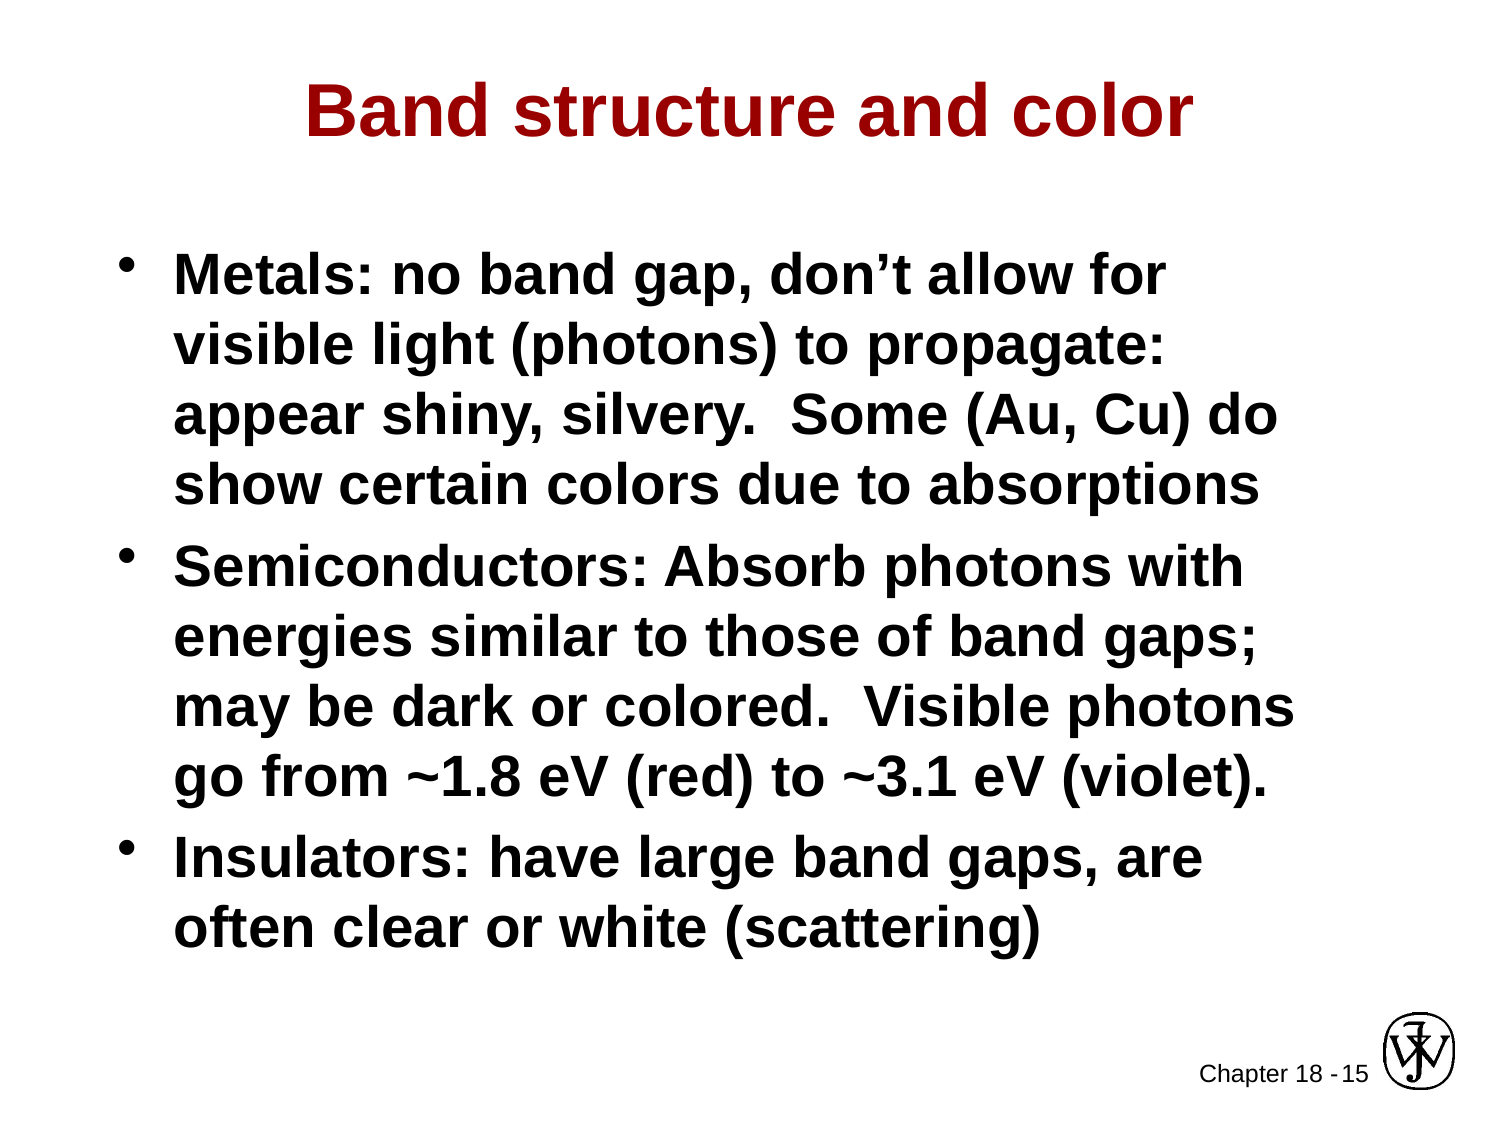

# Band structure and color
Metals: no band gap, don’t allow for visible light (photons) to propagate: appear shiny, silvery.  Some (Au, Cu) do show certain colors due to absorptions
Semiconductors: Absorb photons with energies similar to those of band gaps; may be dark or colored.  Visible photons go from ~1.8 eV (red) to ~3.1 eV (violet).
Insulators: have large band gaps, are often clear or white (scattering)
15